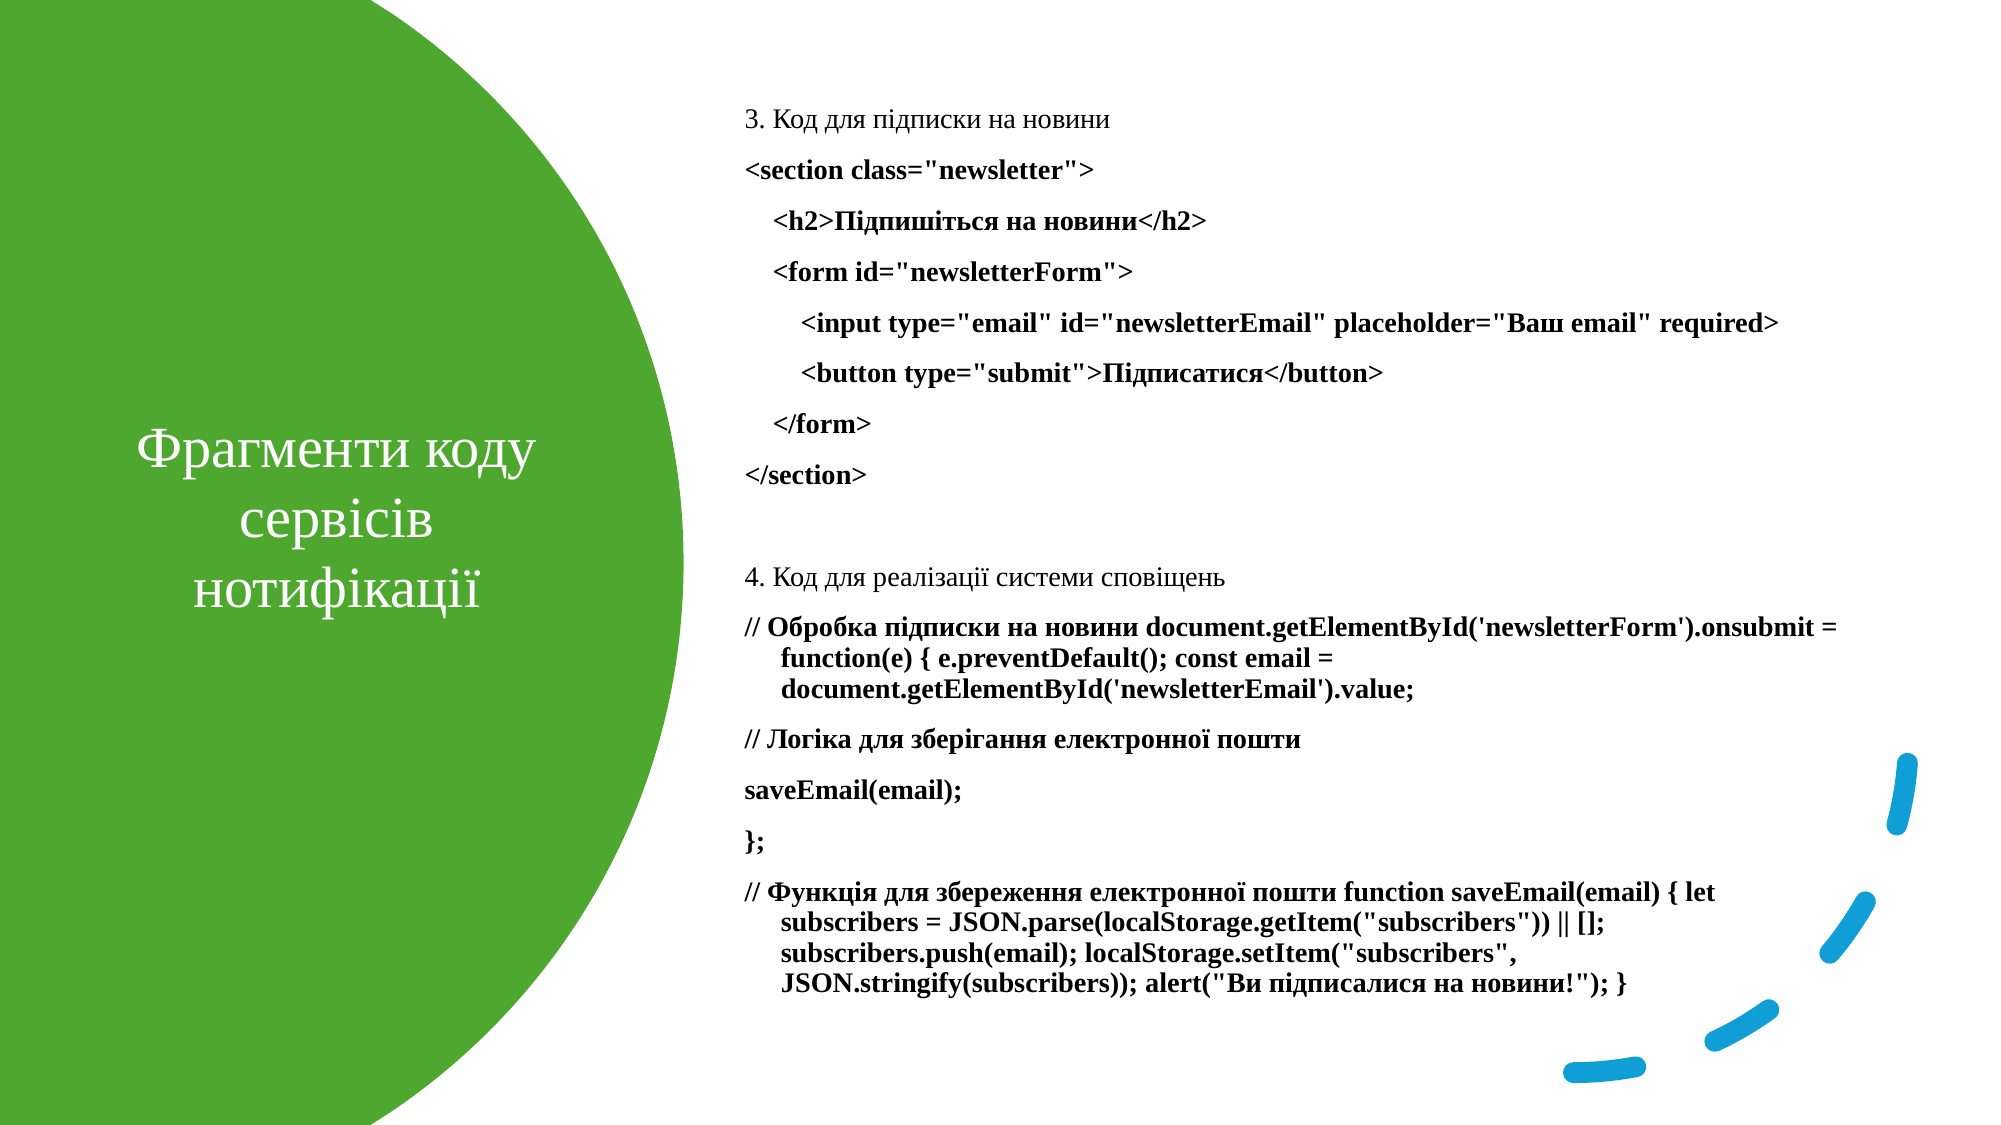

3. Код для підписки на новини
<section class="newsletter">
    <h2>Підпишіться на новини</h2>
    <form id="newsletterForm">
        <input type="email" id="newsletterEmail" placeholder="Ваш email" required>
        <button type="submit">Підписатися</button>
    </form>
</section>

4. Код для реалізації системи сповіщень
// Обробка підписки на новини document.getElementById('newsletterForm').onsubmit = function(e) { e.preventDefault(); const email = document.getElementById('newsletterEmail').value;
// Логіка для зберігання електронної пошти
saveEmail(email);
};
// Функція для збереження електронної пошти function saveEmail(email) { let subscribers = JSON.parse(localStorage.getItem("subscribers")) || []; subscribers.push(email); localStorage.setItem("subscribers", JSON.stringify(subscribers)); alert("Ви підписалися на новини!"); }

Фрагменти коду сервісів нотифікації